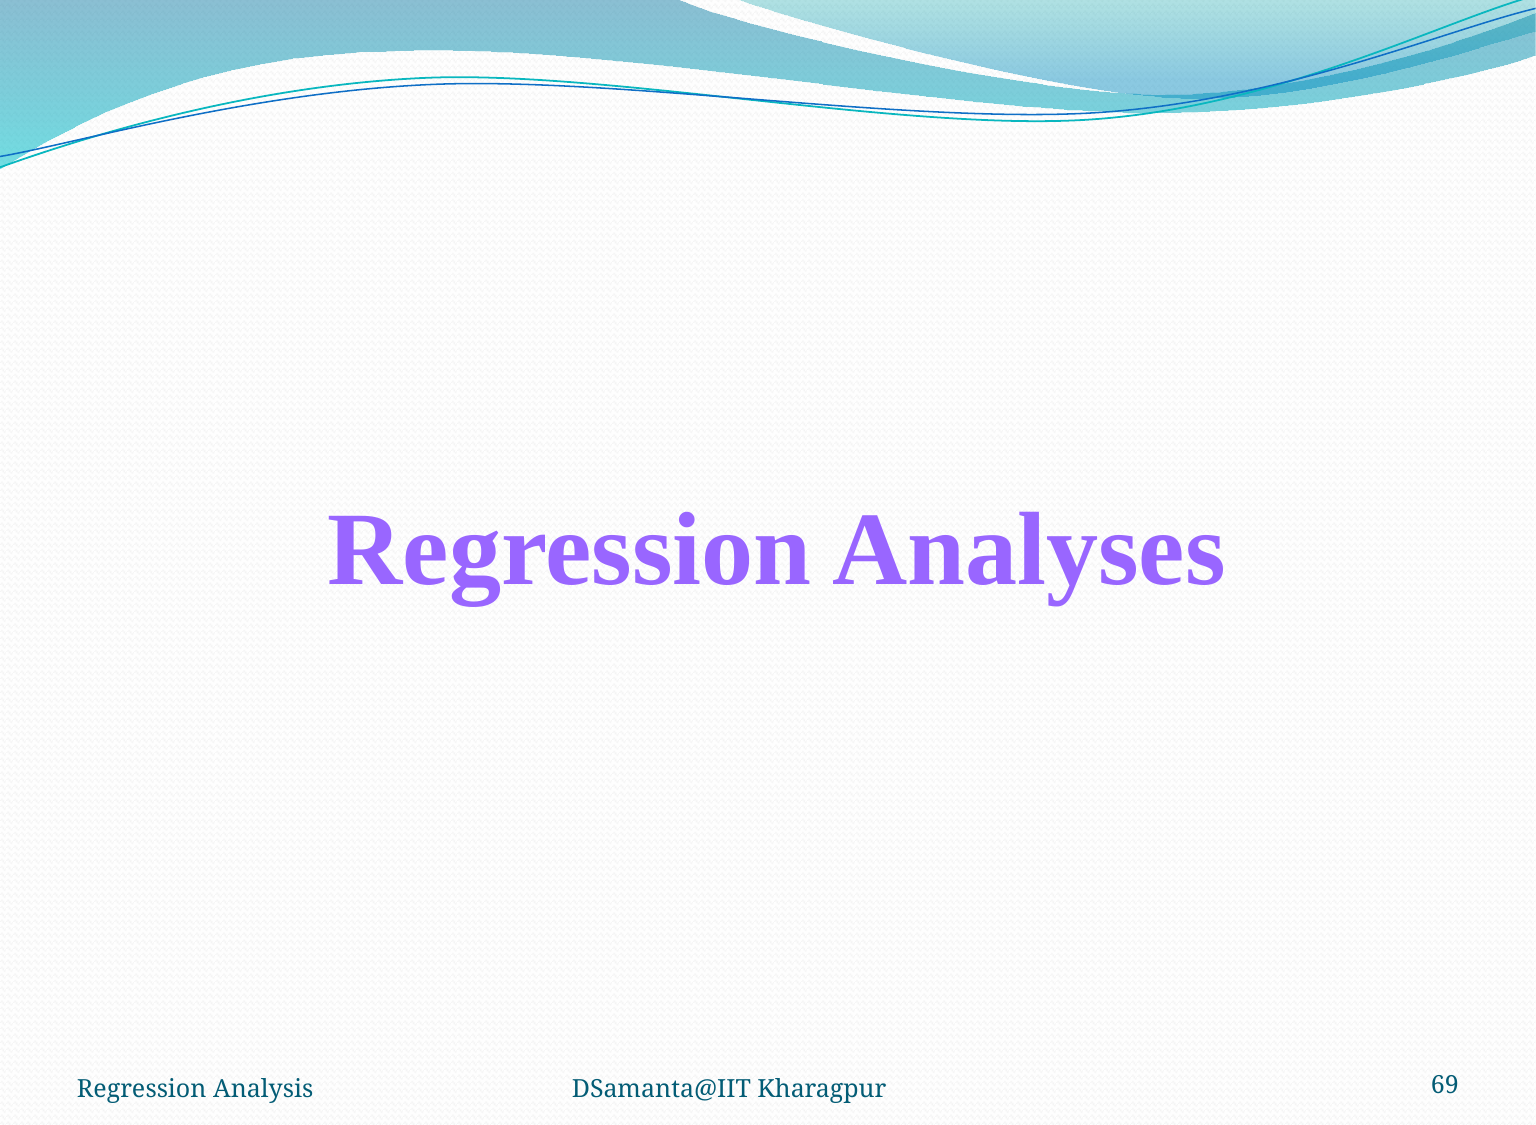

# Regression Analyses
Regression Analysis
DSamanta@IIT Kharagpur
69